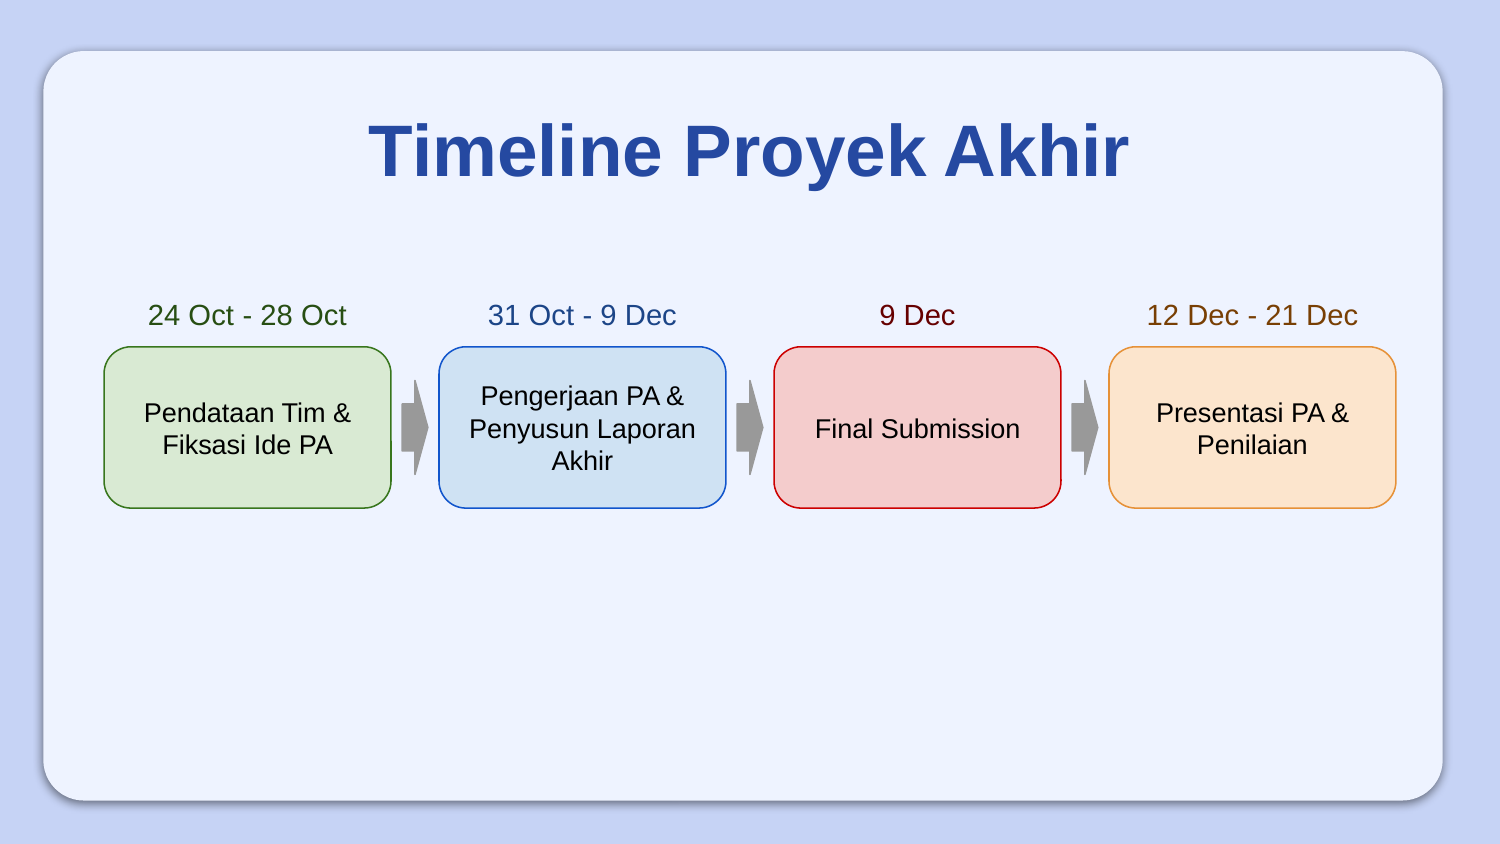

Timeline Proyek Akhir
24 Oct - 28 Oct
31 Oct - 9 Dec
9 Dec
12 Dec - 21 Dec
Pendataan Tim &
Fiksasi Ide PA
Pengerjaan PA & Penyusun Laporan Akhir
Final Submission
Presentasi PA & Penilaian